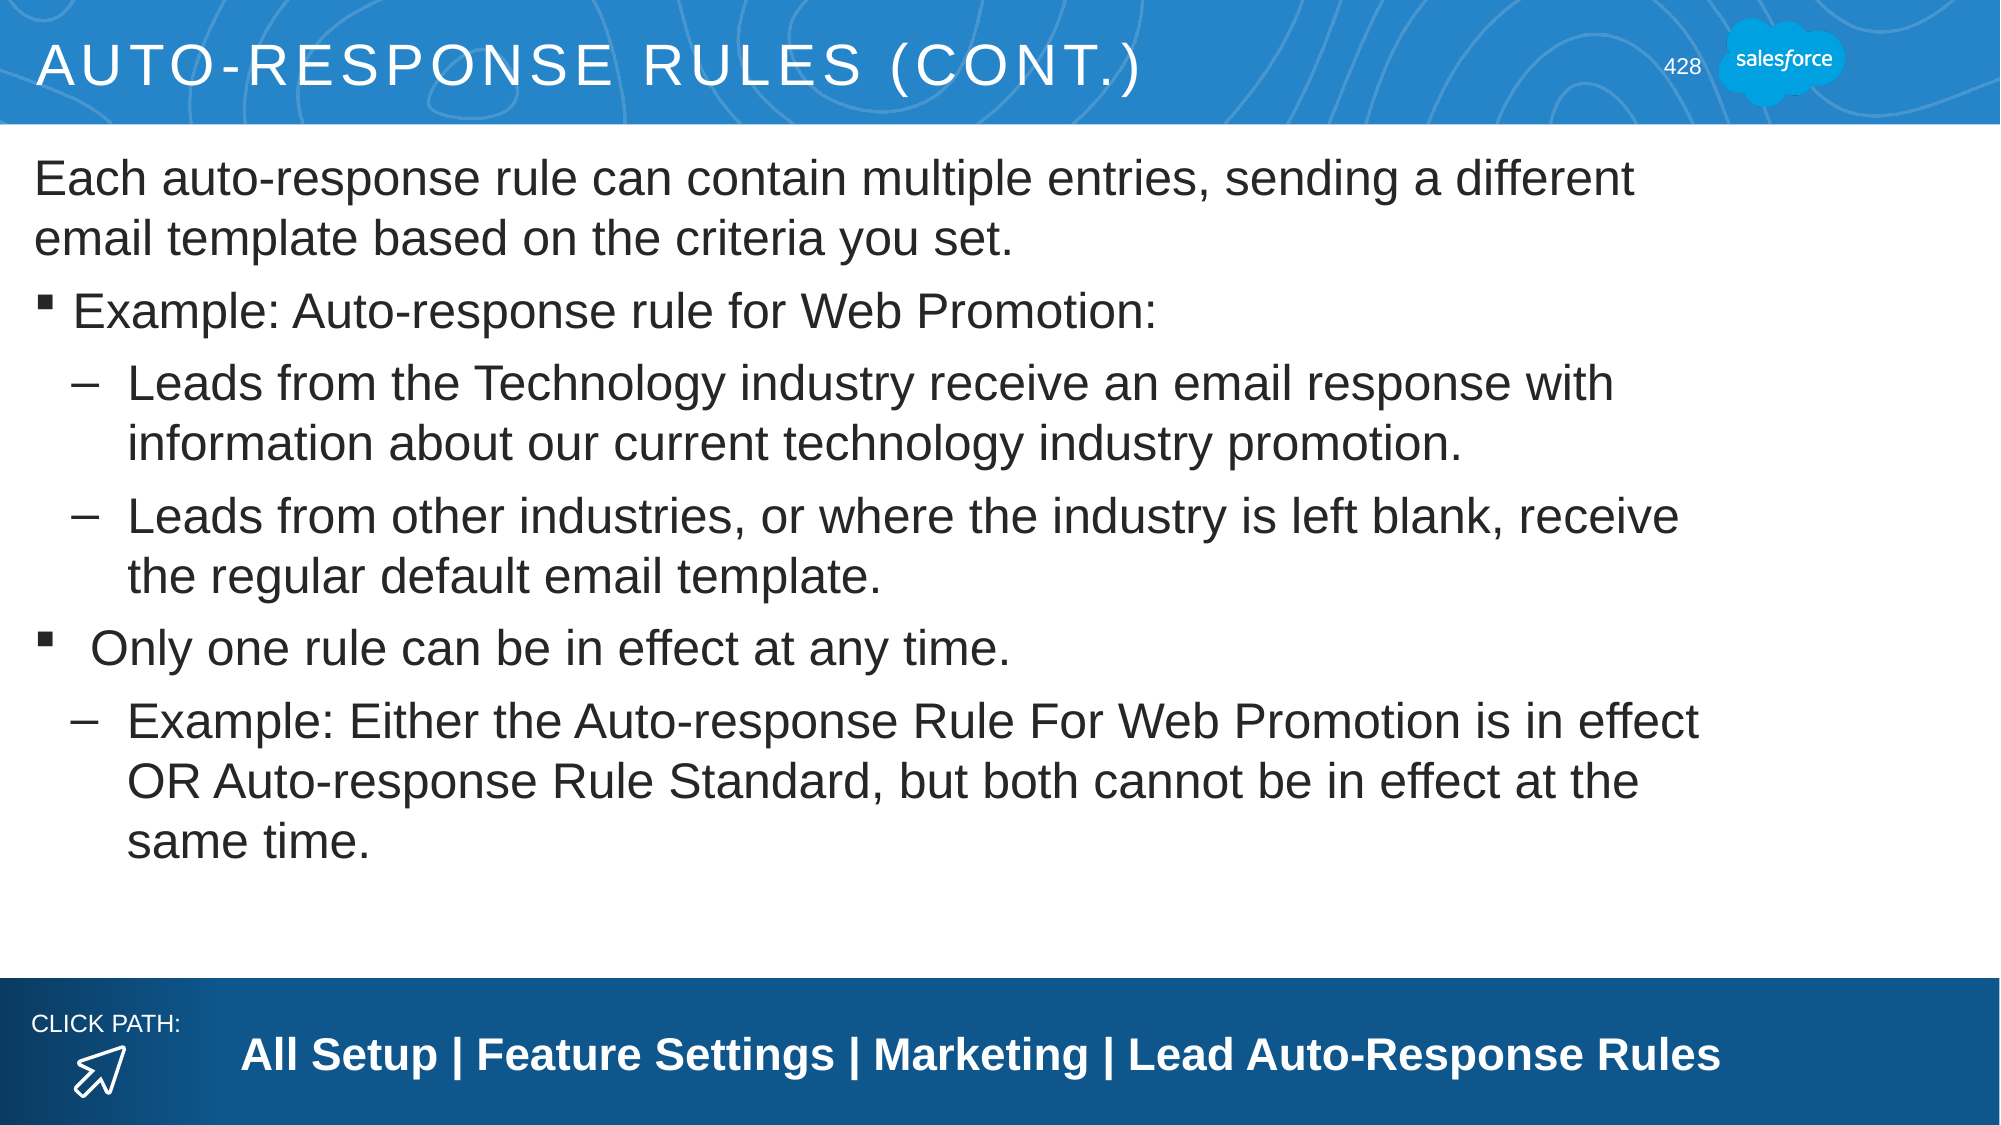

# Auto-Response Rules (cont.)
428
Each auto-response rule can contain multiple entries, sending a different email template based on the criteria you set.
Example: Auto-response rule for Web Promotion:
Leads from the Technology industry receive an email response with information about our current technology industry promotion.
Leads from other industries, or where the industry is left blank, receive the regular default email template.
Only one rule can be in effect at any time.
Example: Either the Auto-response Rule For Web Promotion is in effect OR Auto-response Rule Standard, but both cannot be in effect at the same time.
All Setup | Feature Settings | Marketing | Lead Auto-Response Rules
CLICK PATH: